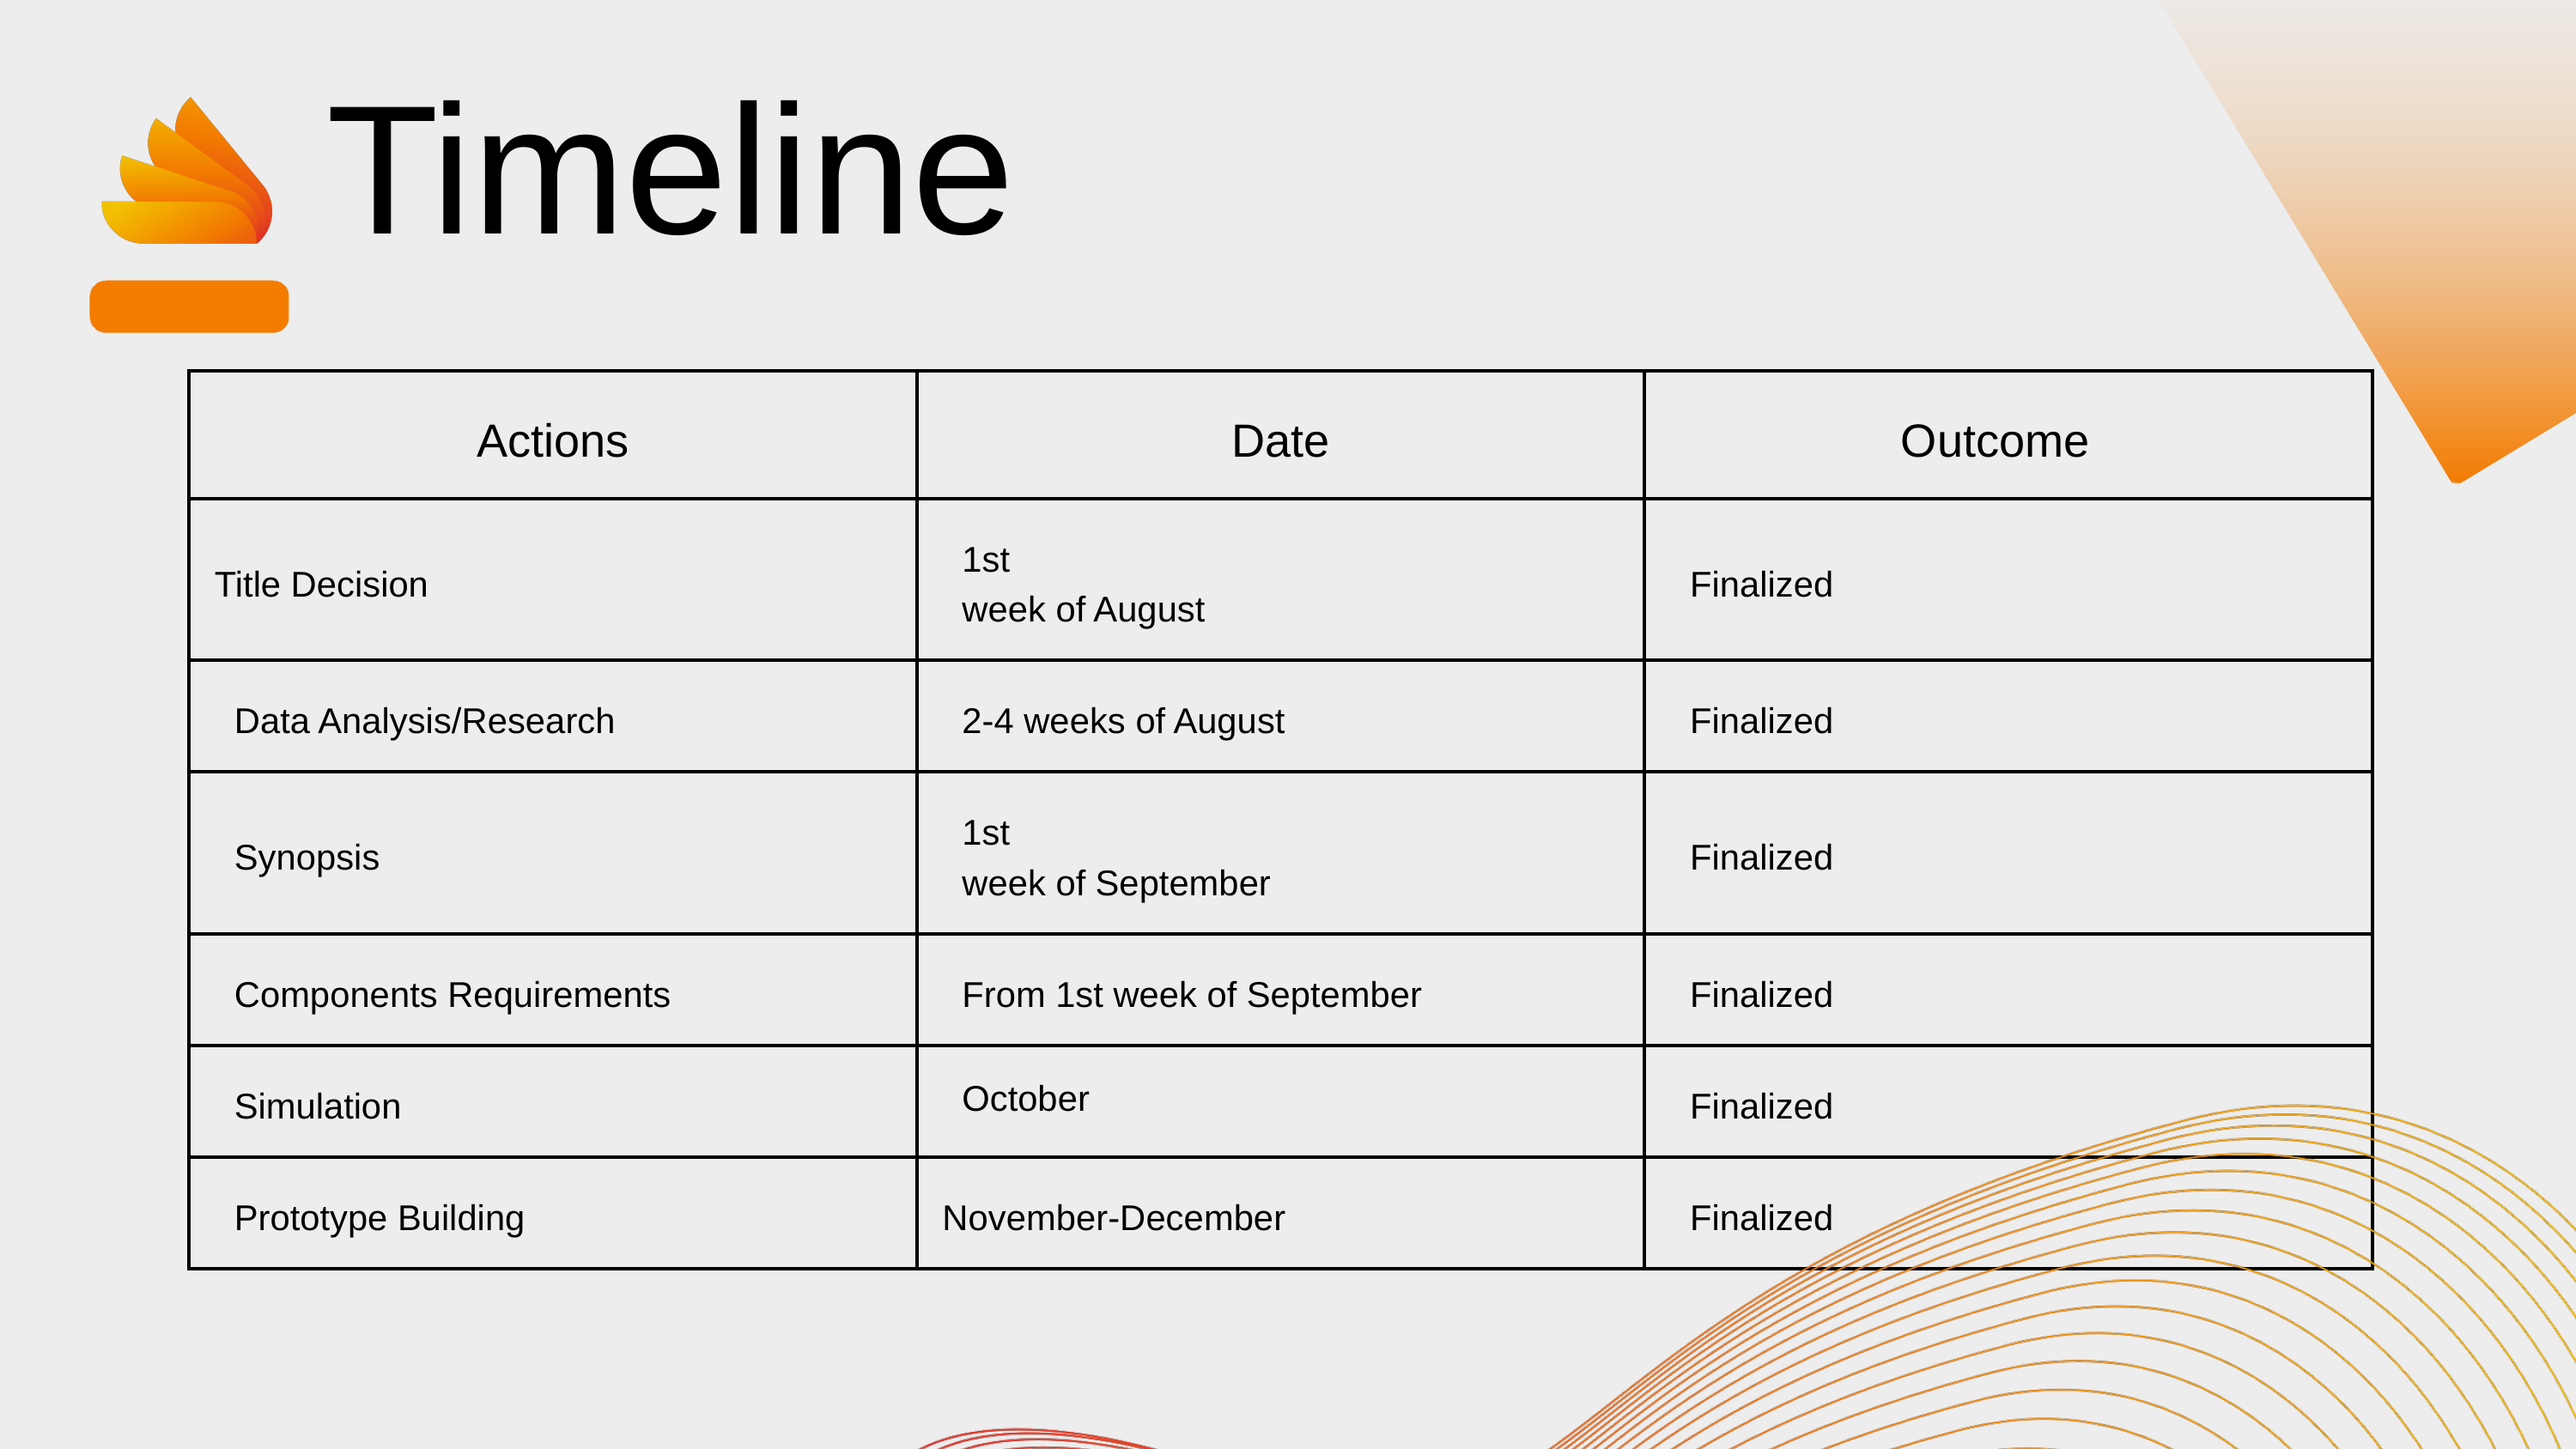

Timeline

| Actions | Date | Outcome |
| --- | --- | --- |
| Title Decision | 1st week of August | Finalized |
| Data Analysis/Research | 2-4 weeks of August | Finalized |
| Synopsis | 1st week of September | Finalized |
| Components Requirements | From 1st week of September | Finalized |
| Simulation | October | Finalized |
| Prototype Building | November-December | Finalized |